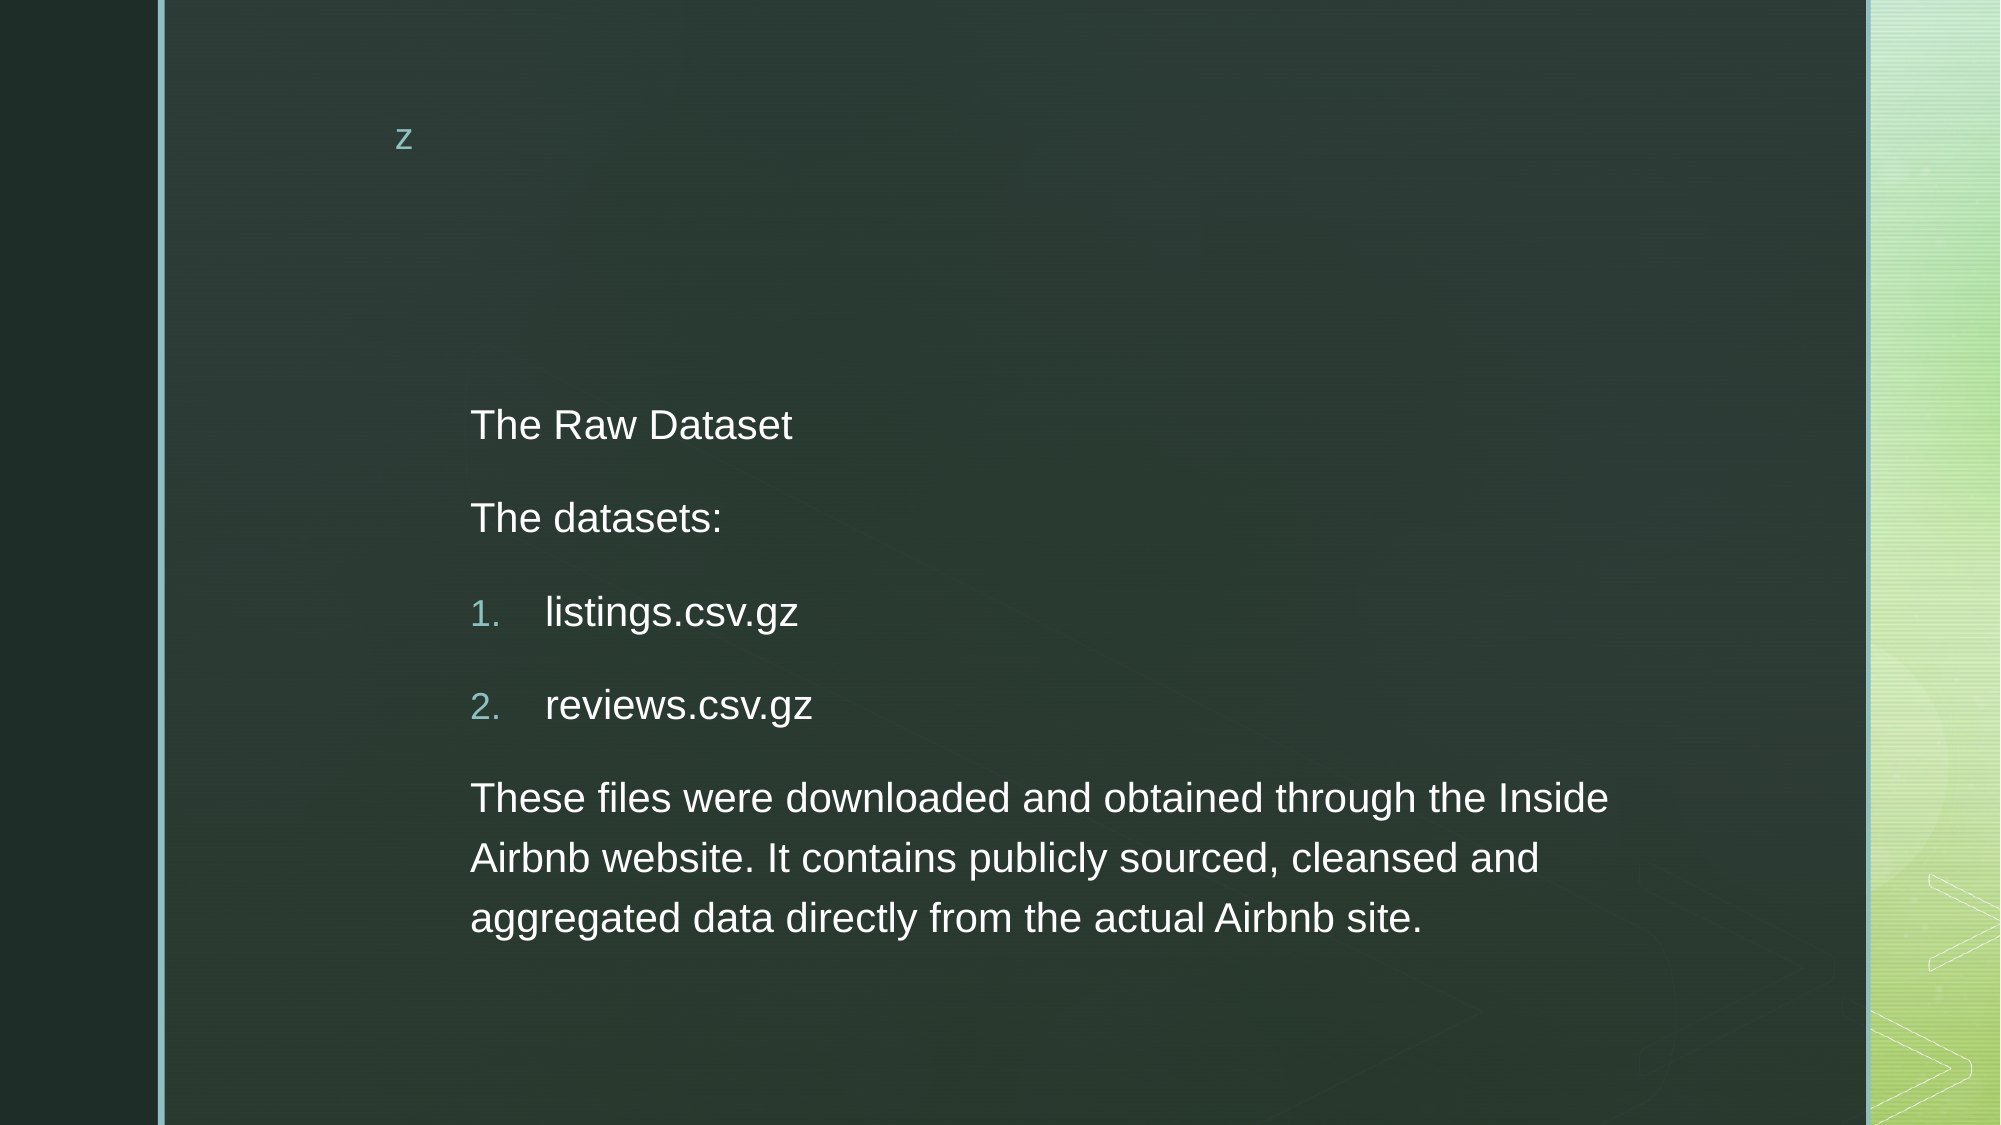

The Raw Dataset
The datasets:
listings.csv.gz
reviews.csv.gz
These files were downloaded and obtained through the Inside Airbnb website. It contains publicly sourced, cleansed and aggregated data directly from the actual Airbnb site.